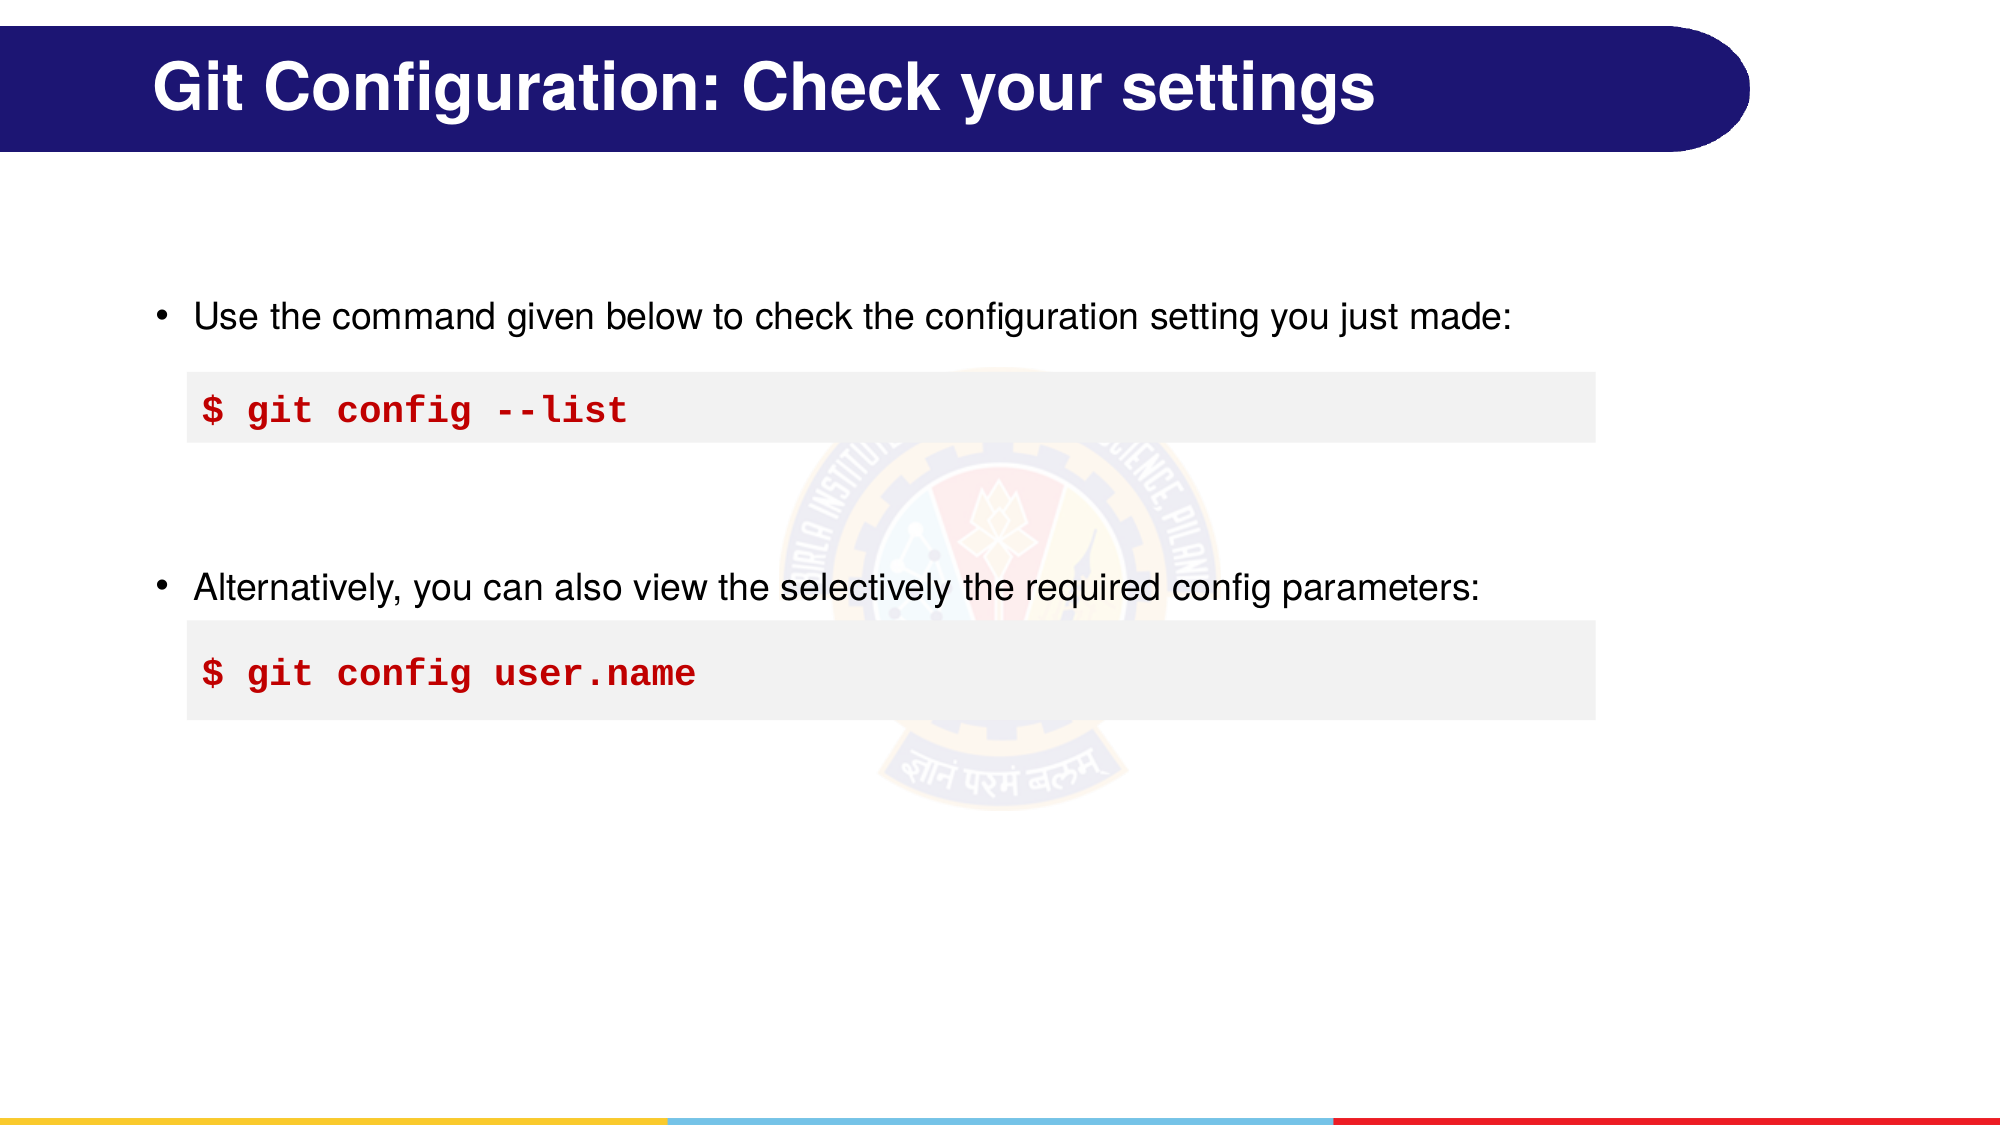

# Git Configuration: Check your settings

Use the command given below to check the configuration setting you just made:

Alternatively, you can also view the selectively the required config parameters:

$ git config --list
$ git config user.name